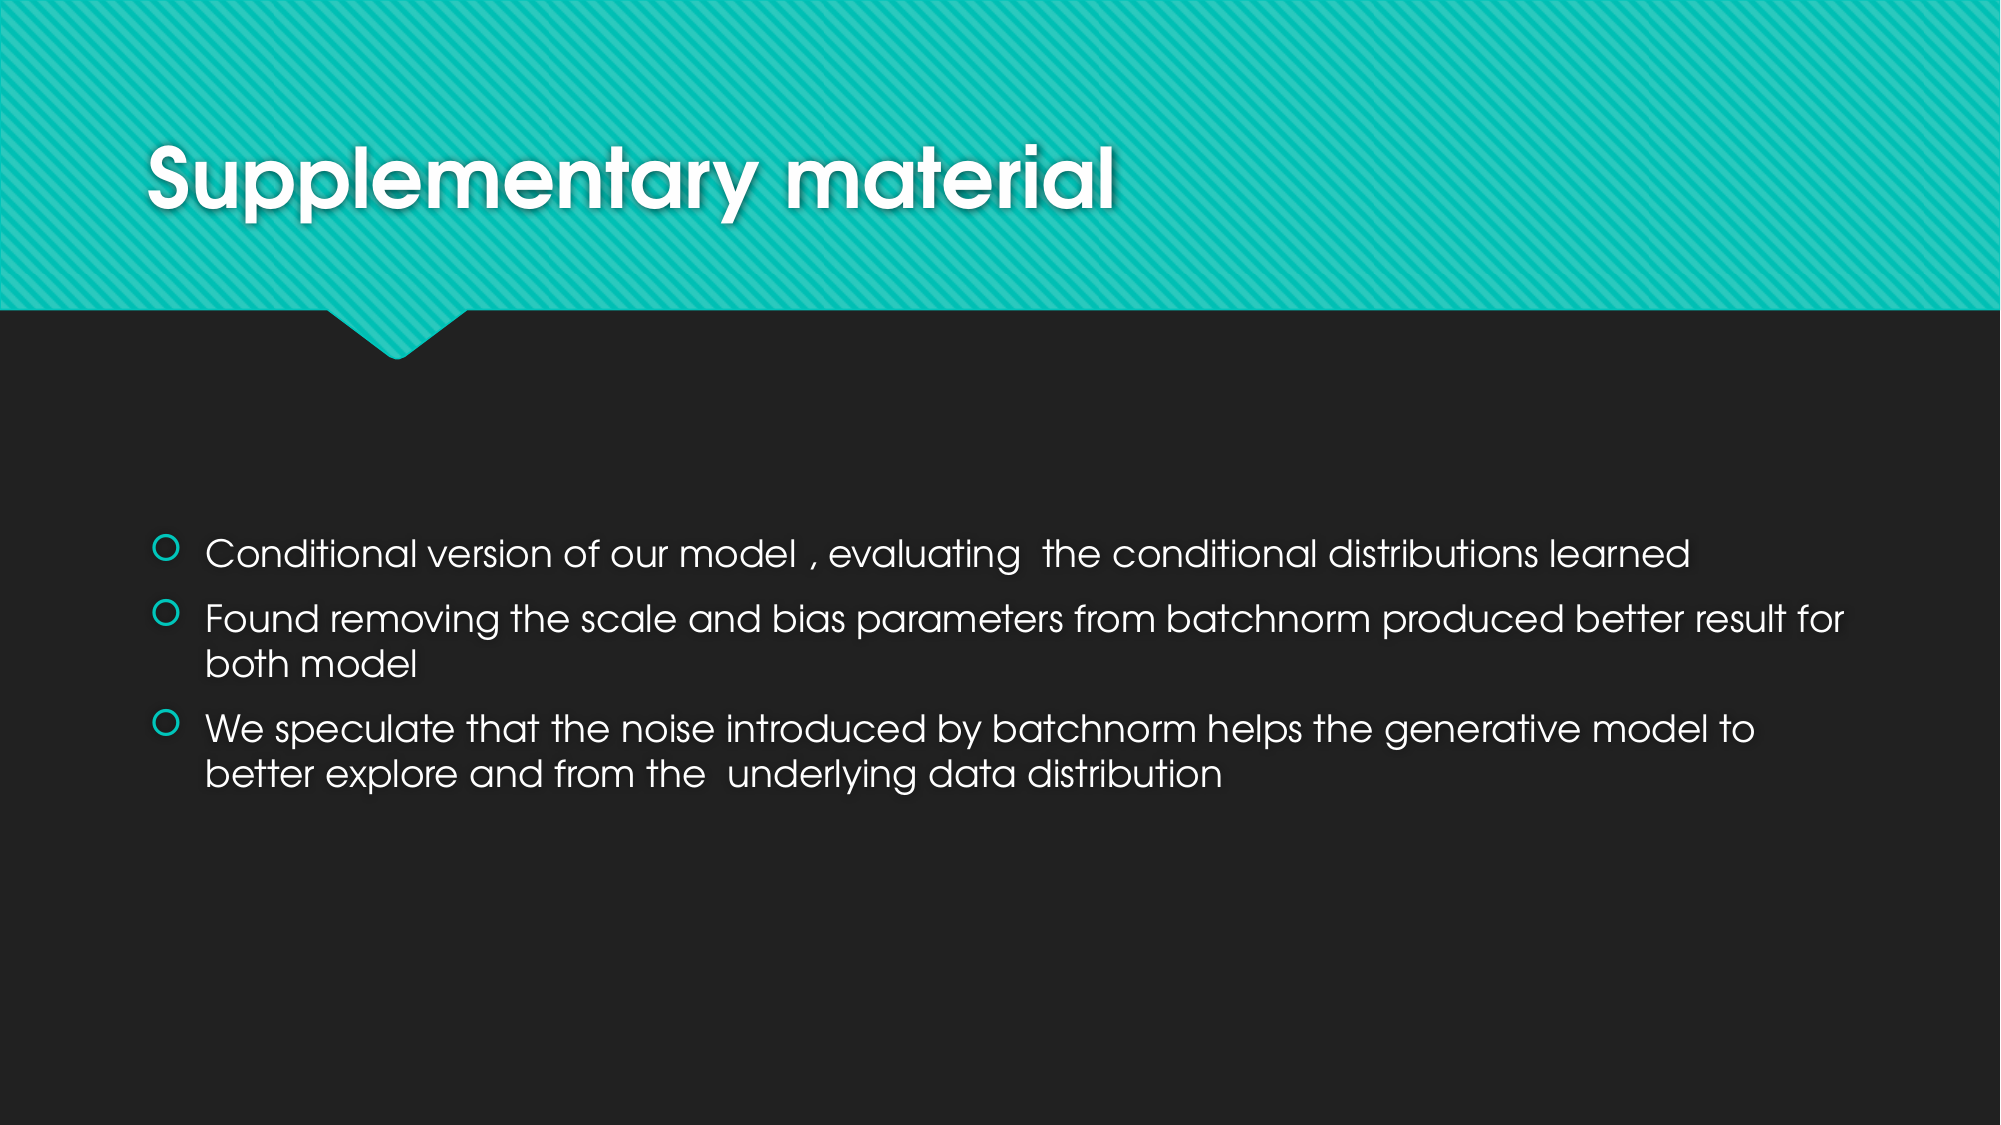

# Supplementary material
Conditional version of our model , evaluating  the conditional distributions learned
Found removing the scale and bias parameters from batchnorm produced better result for both model
We speculate that the noise introduced by batchnorm helps the generative model to better explore and from the  underlying data distribution